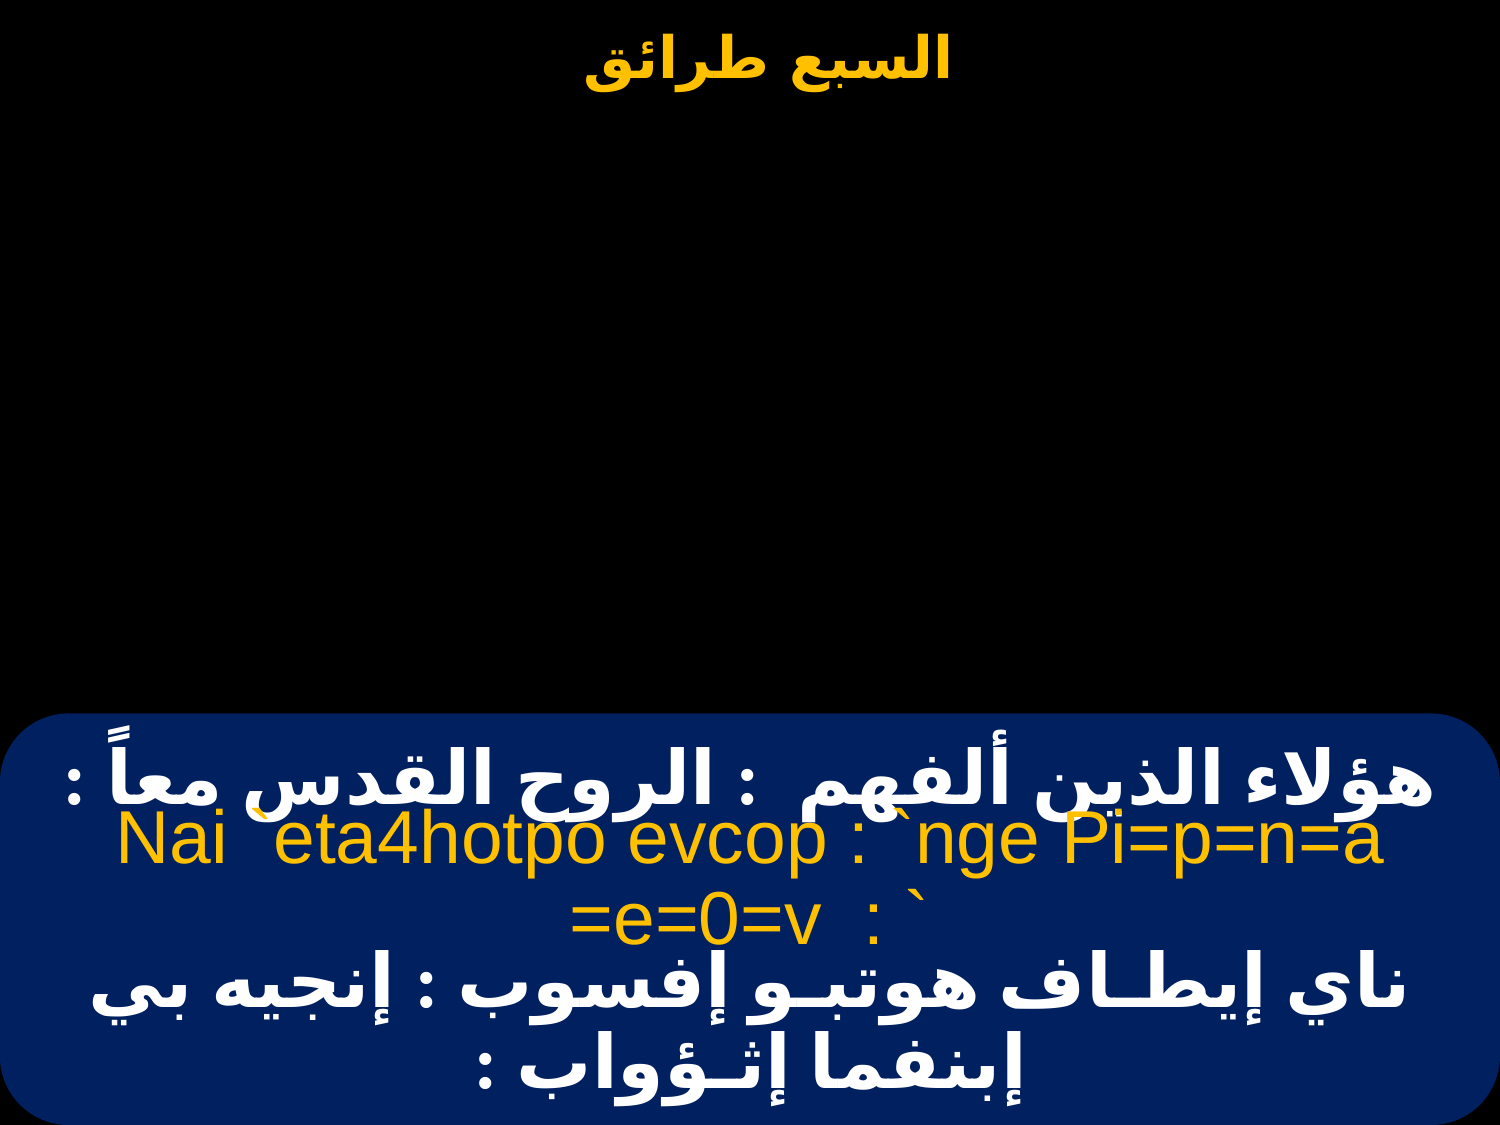

# هؤلاء الذين ألفهم  : الروح القدس معاً :
Nai `eta4hotpo evcop : `nge Pi=p=n=a =e=0=v  : `
ناي إيطـاف هوتبـو إفسوب : إنجيه بي إبنفما إثـؤواب :